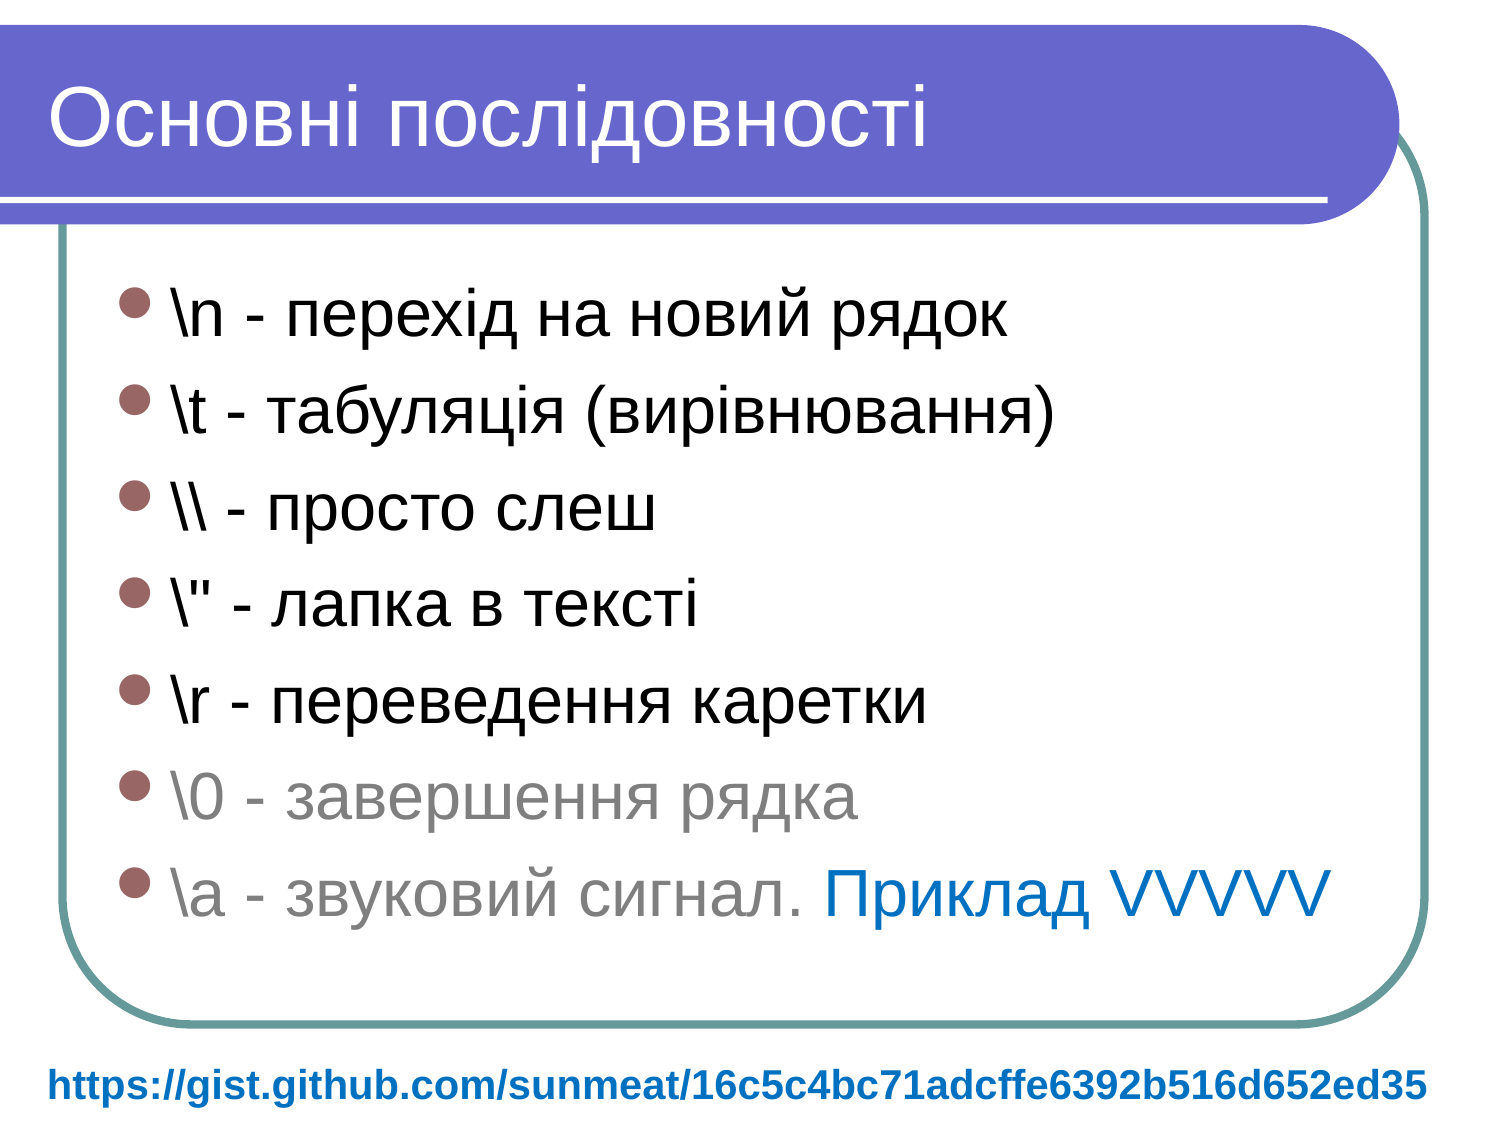

Основні послідовності
\n - перехід на новий рядок
\t - табуляція (вирівнювання)
\\ - просто слеш
\" - лапка в тексті
\r - переведення каретки
\0 - завершення рядка
\a - звуковий сигнал. Приклад VVVVV
https://gist.github.com/sunmeat/16c5c4bc71adcffe6392b516d652ed35